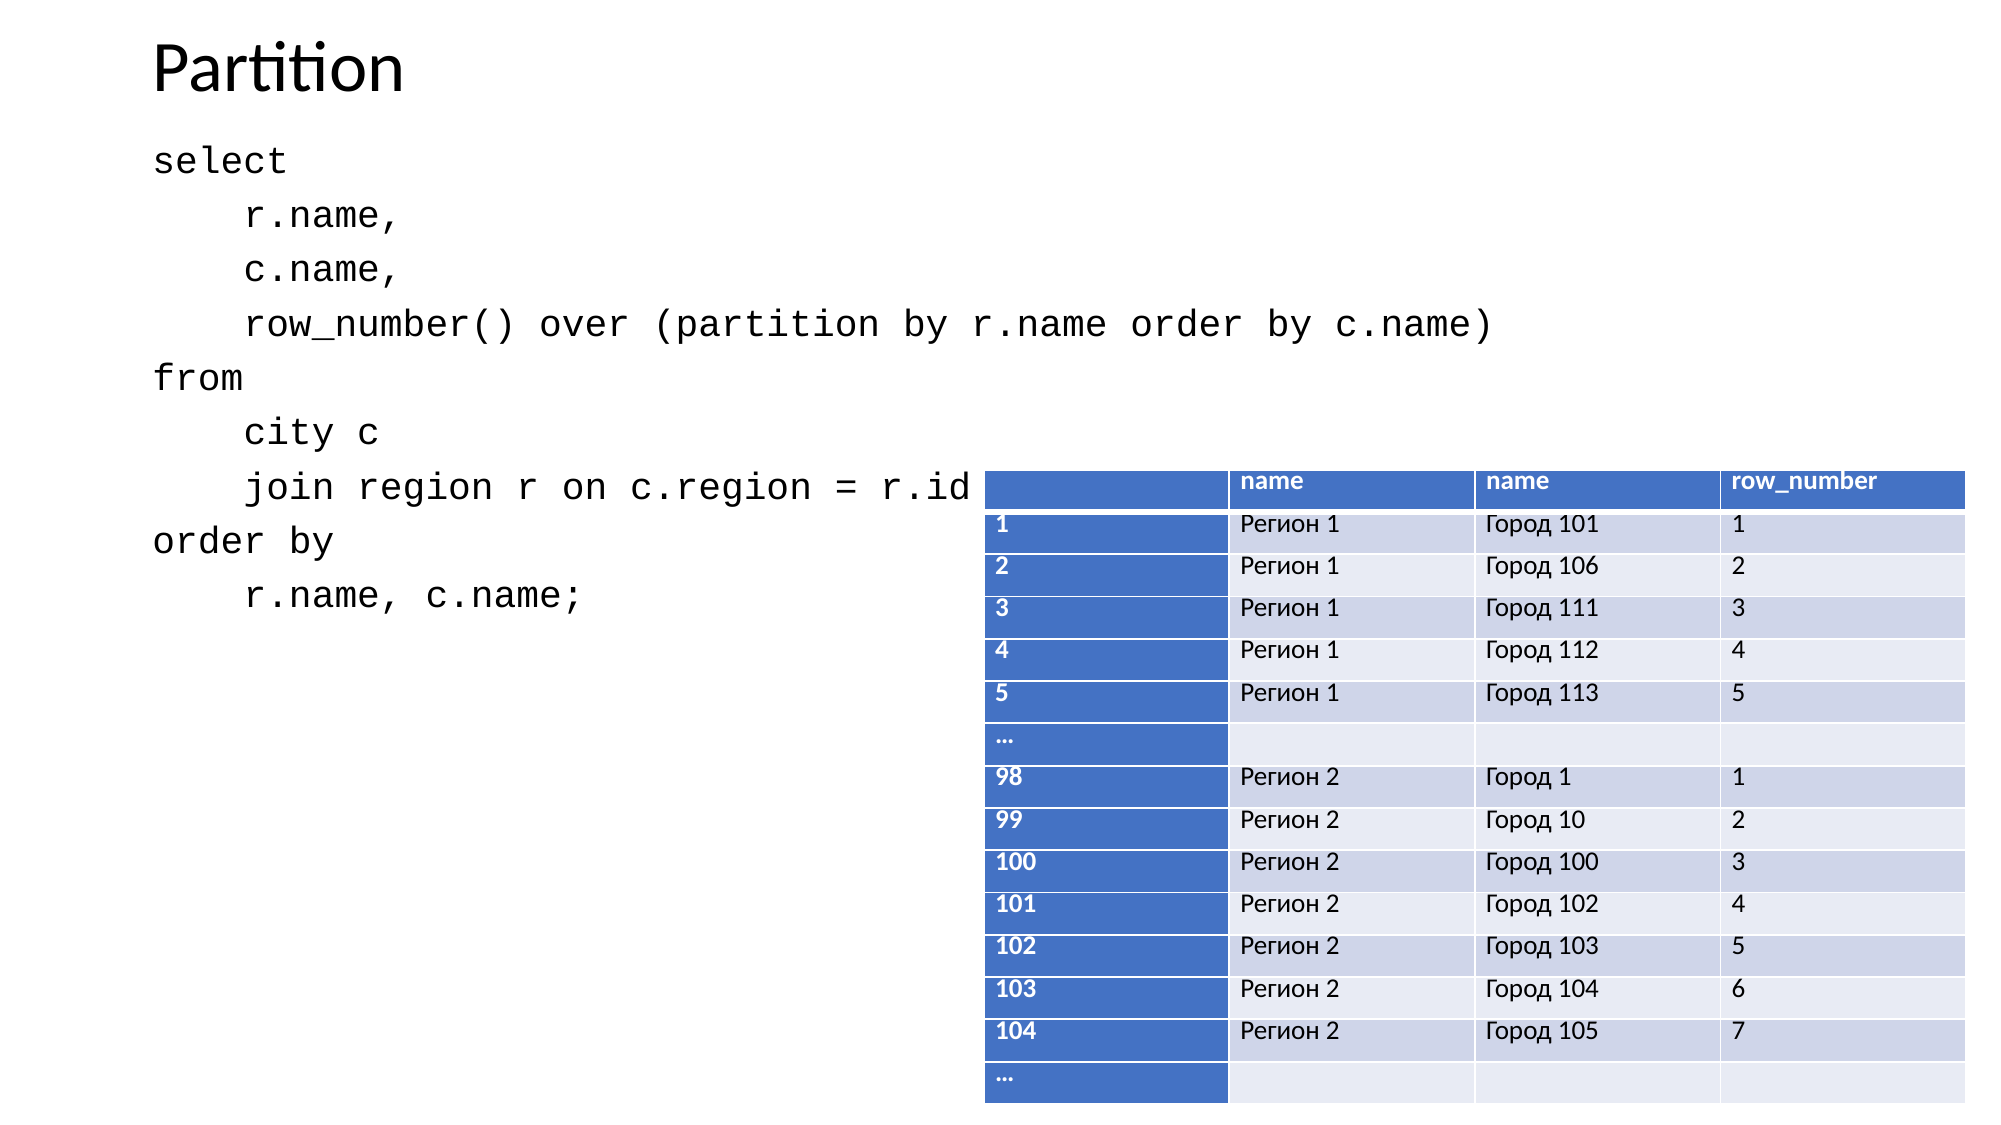

# Partition
select
    r.name,
    c.name,
    row_number() over (partition by r.name order by c.name)
from
    city c
    join region r on c.region = r.id
order by
    r.name, c.name;

|  | name | name | row\_number |
| --- | --- | --- | --- |
| 1 | Регион 1 | Город 101 | 1 |
| 2 | Регион 1 | Город 106 | 2 |
| 3 | Регион 1 | Город 111 | 3 |
| 4 | Регион 1 | Город 112 | 4 |
| 5 | Регион 1 | Город 113 | 5 |
| … |  |  |  |
| 98 | Регион 2 | Город 1 | 1 |
| 99 | Регион 2 | Город 10 | 2 |
| 100 | Регион 2 | Город 100 | 3 |
| 101 | Регион 2 | Город 102 | 4 |
| 102 | Регион 2 | Город 103 | 5 |
| 103 | Регион 2 | Город 104 | 6 |
| 104 | Регион 2 | Город 105 | 7 |
| … |  |  |  |